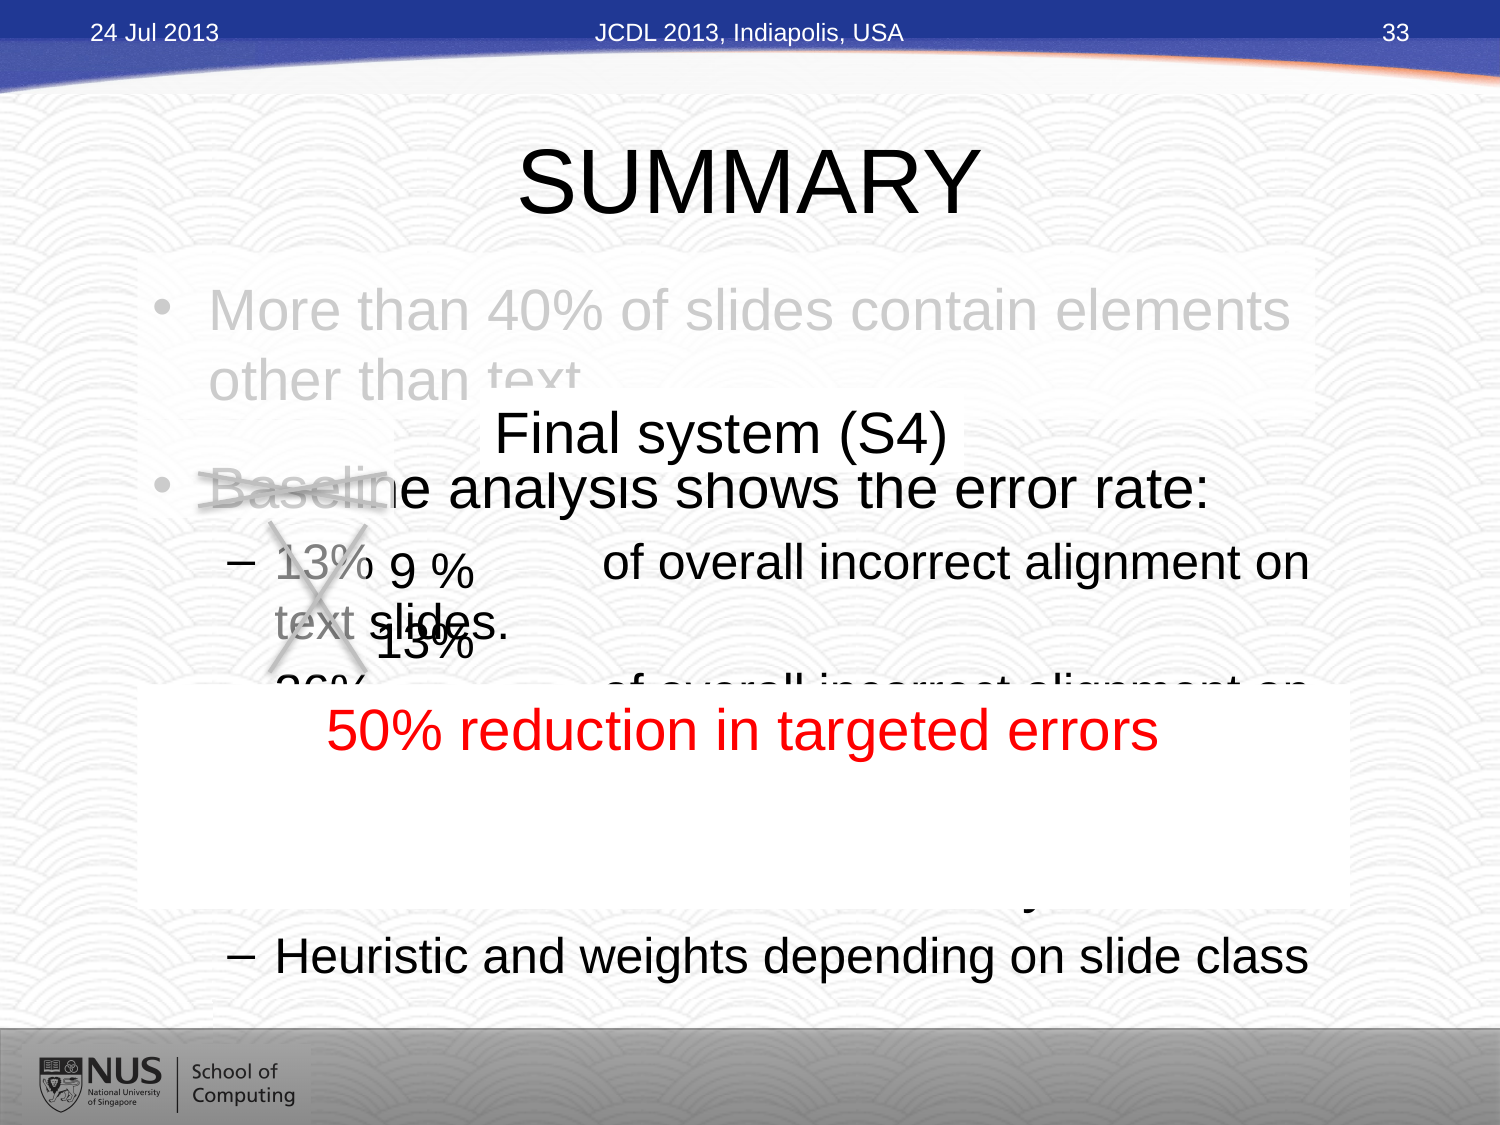

24 Jul 2013
JCDL 2013, Indiapolis, USA
33
# SUMMARY

More than 40% of slides contain elements other than text

Baseline analysis shows the error rate:
13% 		  of overall incorrect alignment on text slides.
26%		  of overall incorrect alignment on others.

We use visual content to classify the slides
Heuristic and weights depending on slide class

Final system (S4)

  9 %
 13%

50% reduction in targeted errors